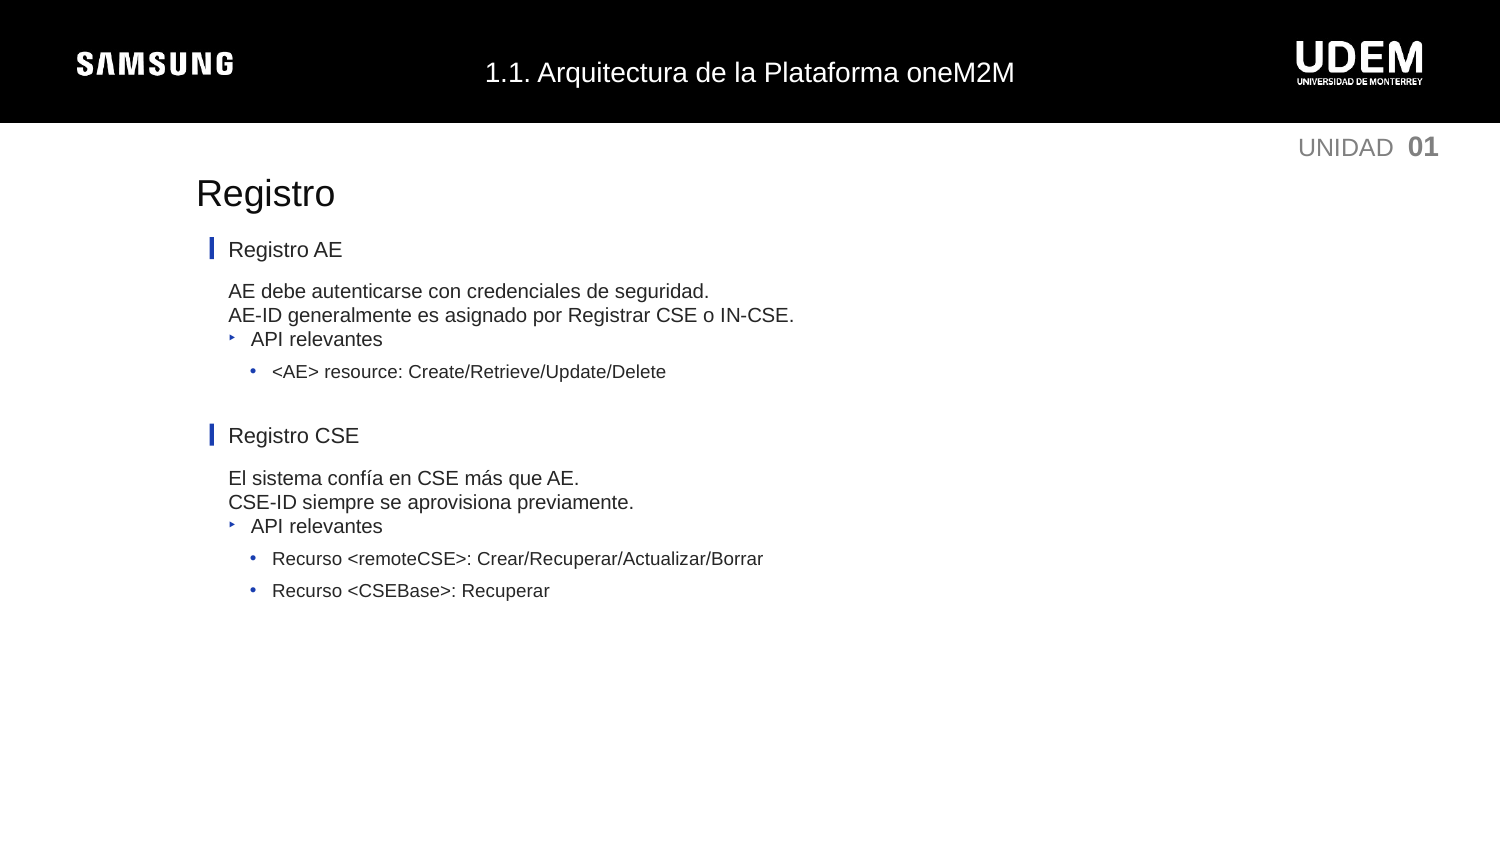

1.1. Arquitectura de la Plataforma oneM2M
UNIDAD  01
Registro
Registro AE

AE debe autenticarse con credenciales de seguridad.
AE-ID generalmente es asignado por Registrar CSE o IN-CSE.
API relevantes
<AE> resource: Create/Retrieve/Update/Delete
Registro CSE

El sistema confía en CSE más que AE.
CSE-ID siempre se aprovisiona previamente.
API relevantes
Recurso <remoteCSE>: Crear/Recuperar/Actualizar/Borrar
Recurso <CSEBase>: Recuperar